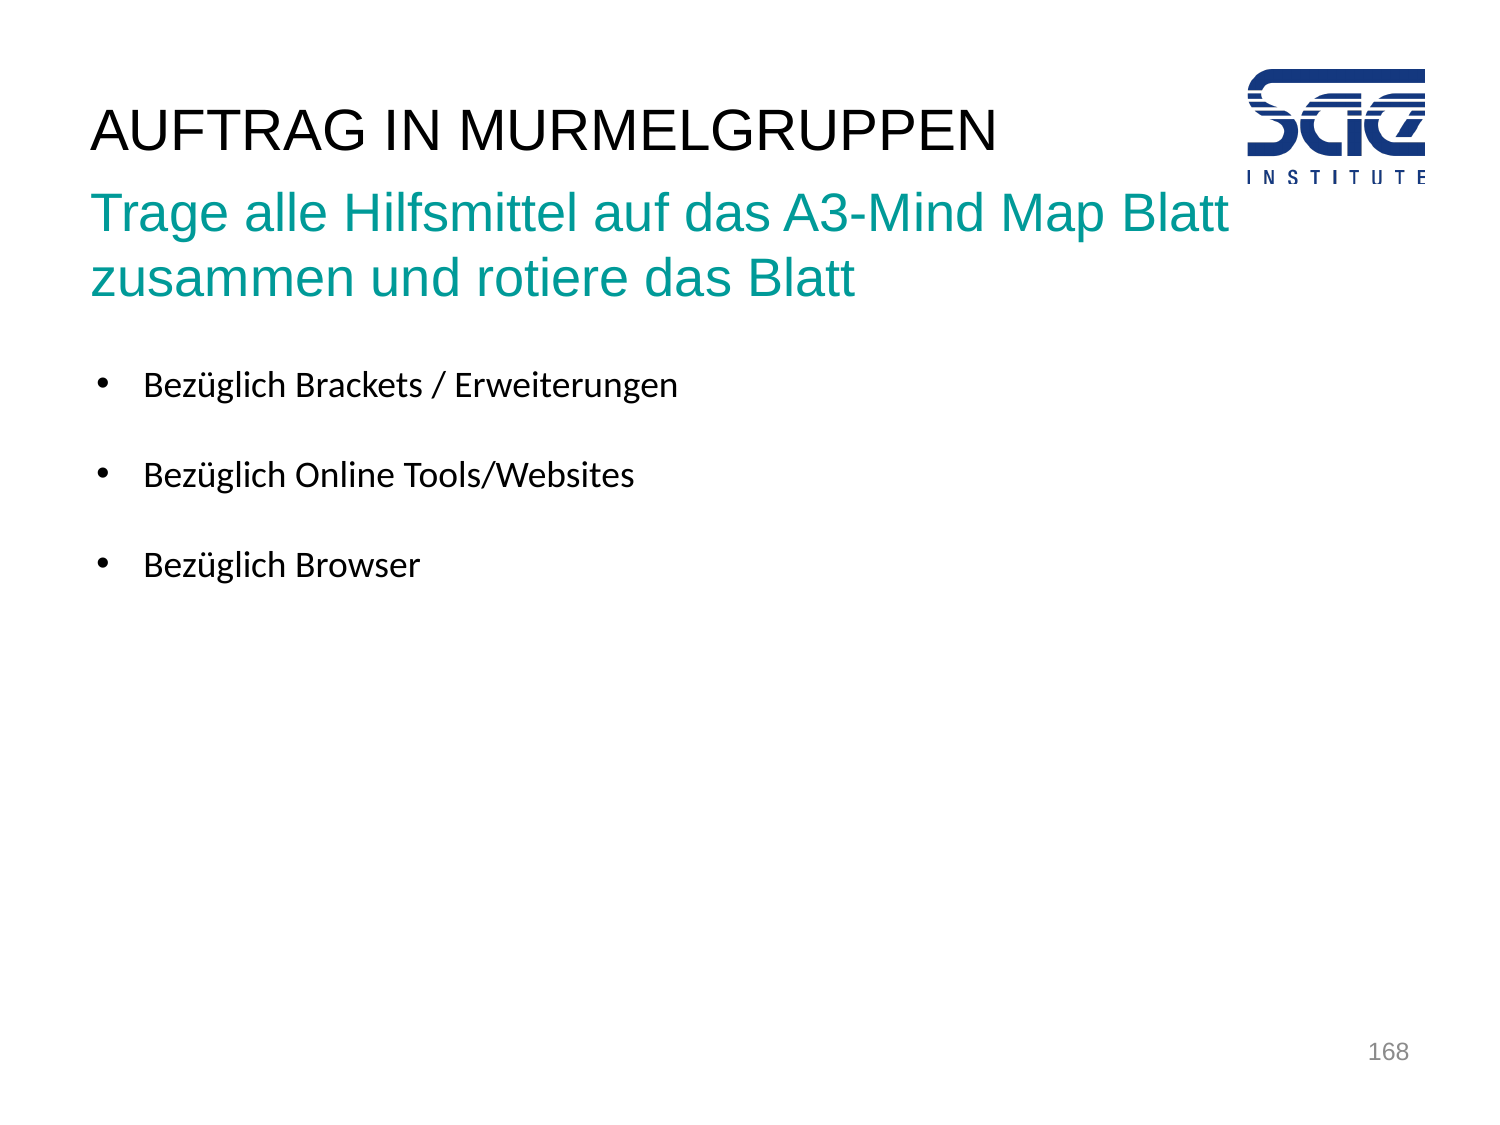

# Auftrag IN MURMELGRUPPEN
Trage alle Hilfsmittel auf das A3-Mind Map Blatt zusammen und rotiere das Blatt
Bezüglich Brackets / Erweiterungen

Bezüglich Online Tools/Websites

Bezüglich Browser

168